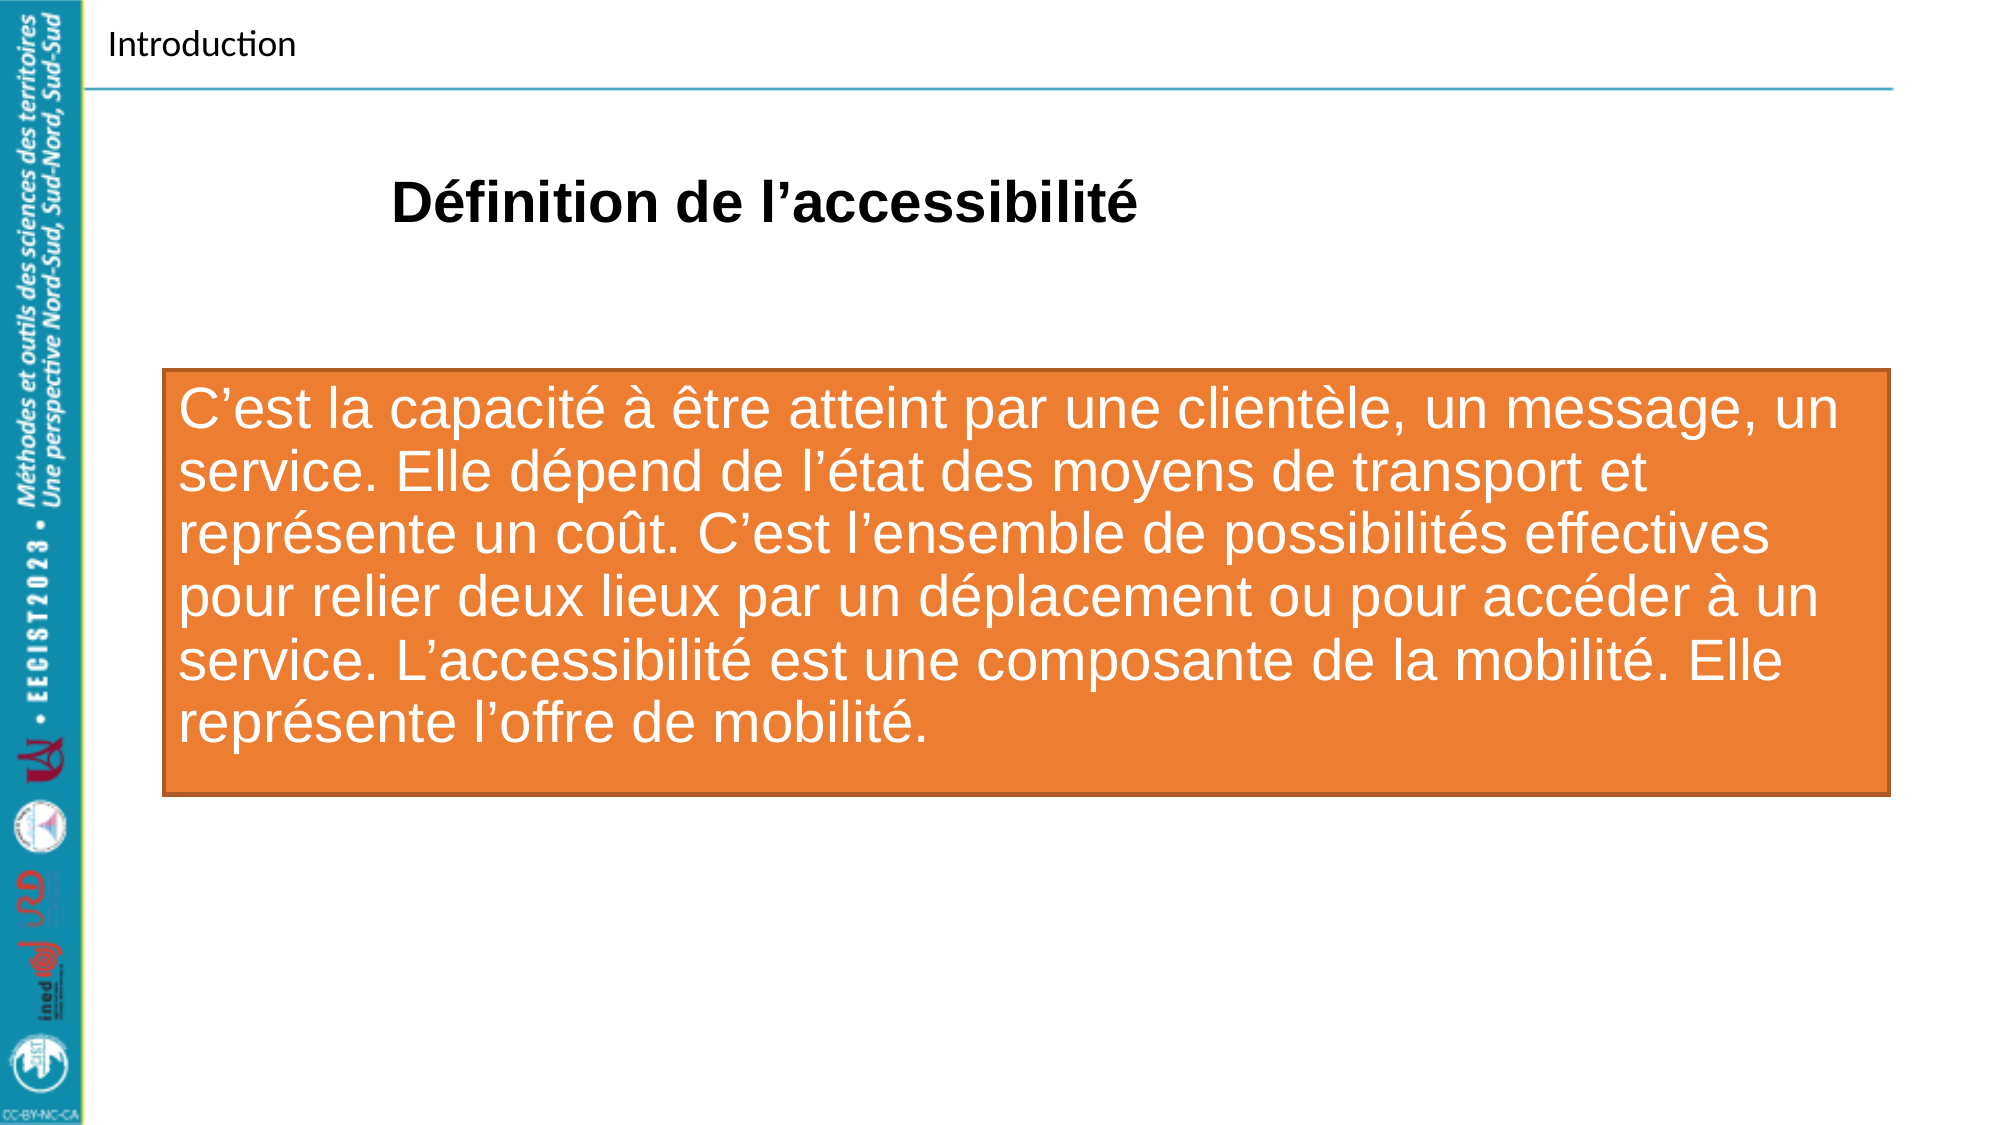

# Introduction
Définition de l’accessibilité
C’est la capacité à être atteint par une clientèle, un message, un service. Elle dépend de l’état des moyens de transport et représente un coût. C’est l’ensemble de possibilités effectives pour relier deux lieux par un déplacement ou pour accéder à un service. L’accessibilité est une composante de la mobilité. Elle représente l’offre de mobilité.